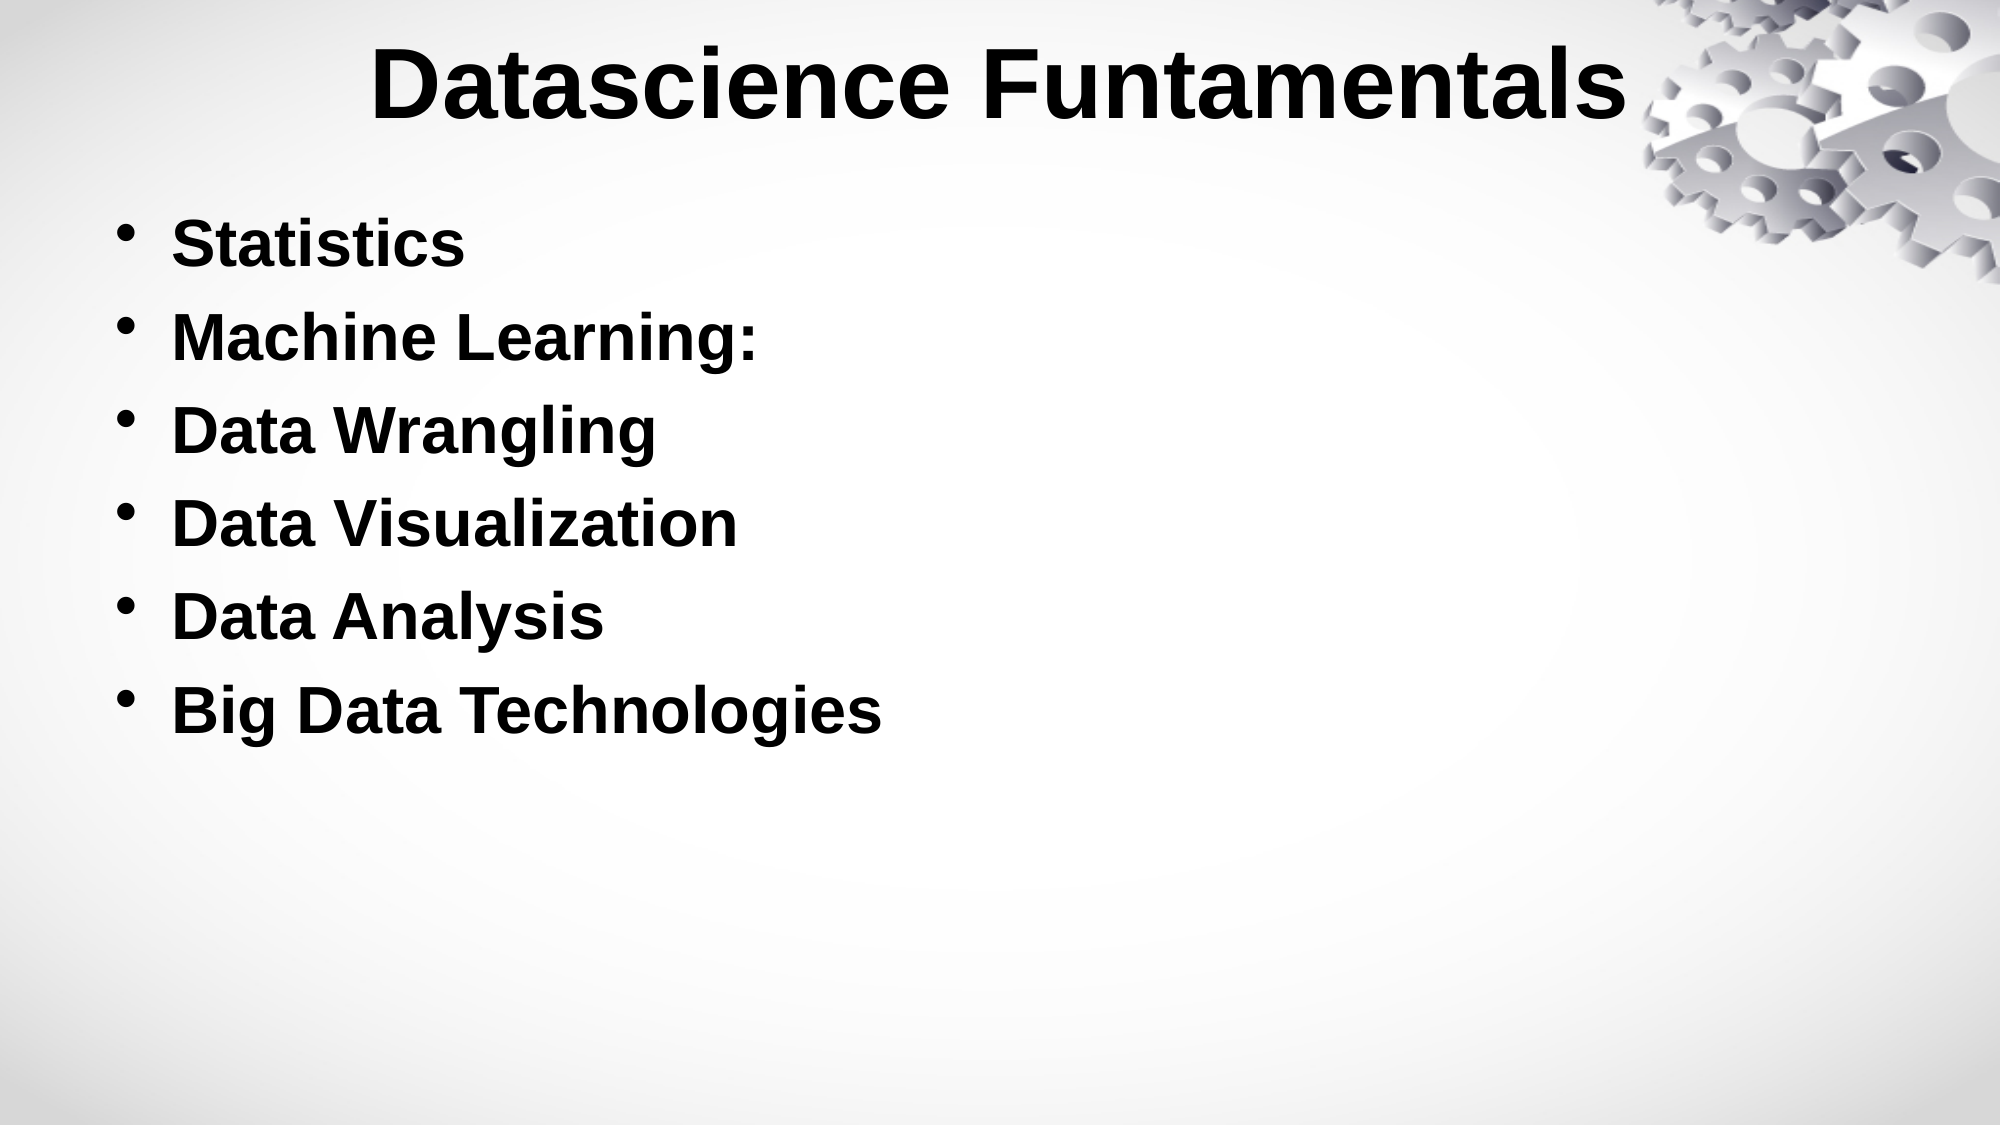

# Datascience Funtamentals
Statistics
Machine Learning:
Data Wrangling
Data Visualization
Data Analysis
Big Data Technologies